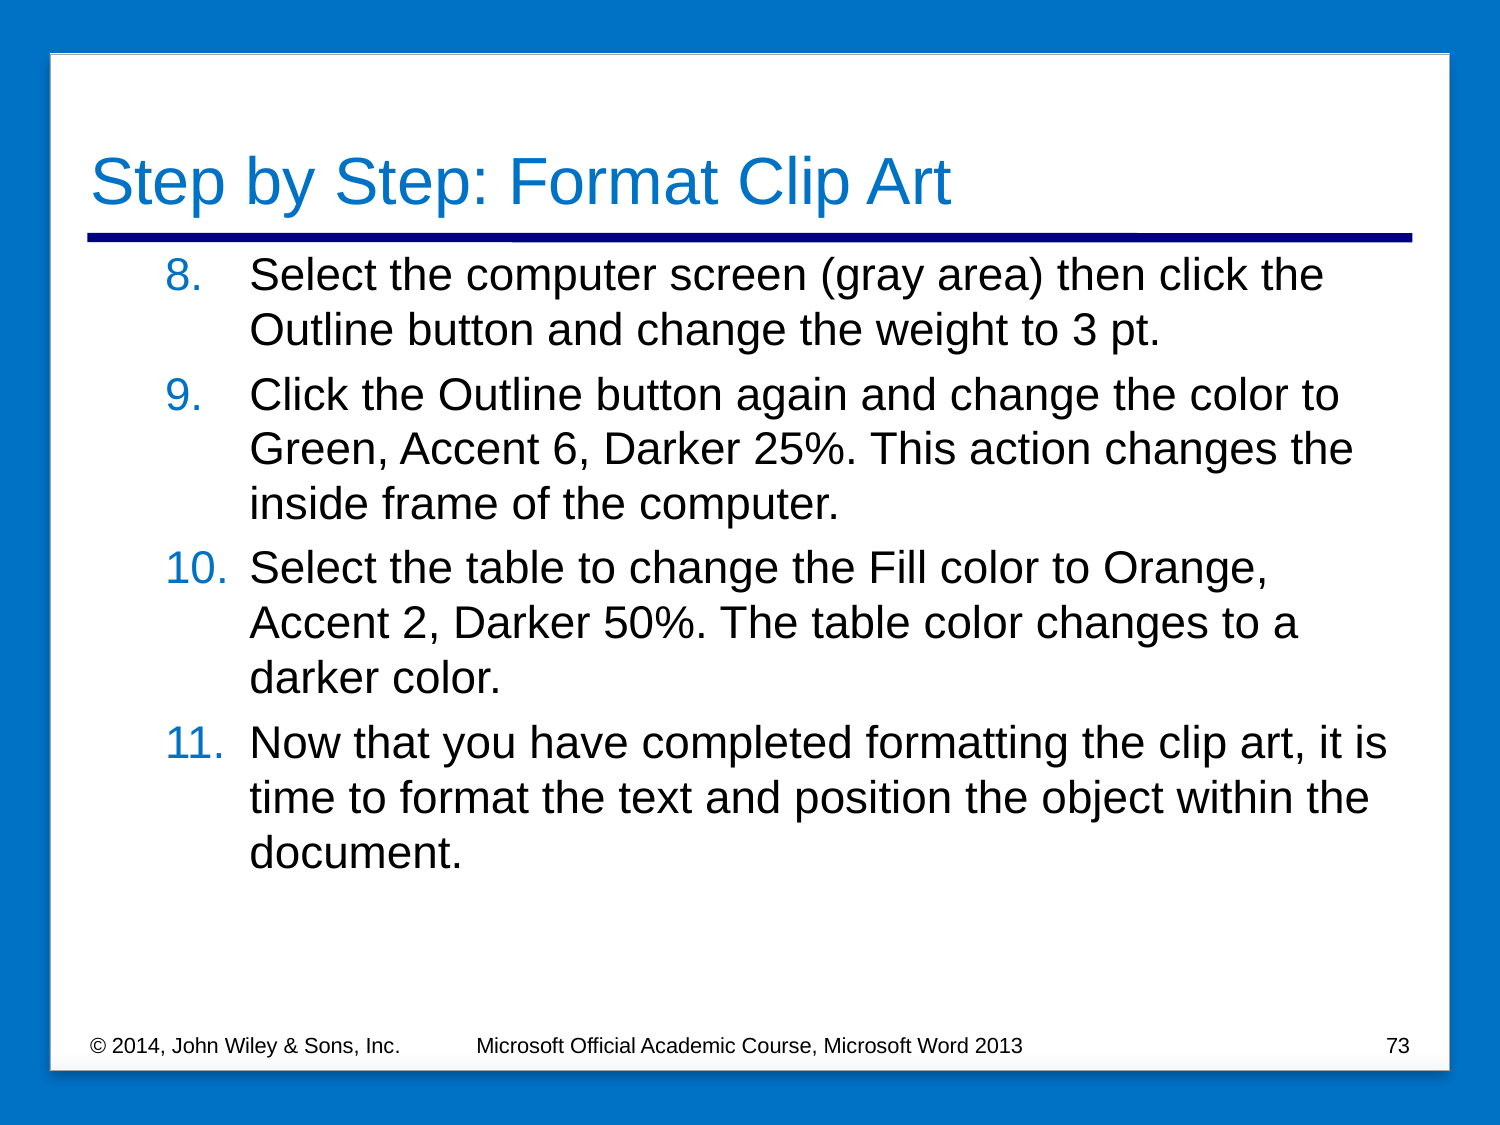

# Step by Step: Format Clip Art
Select the computer screen (gray area) then click the Outline button and change the weight to 3 pt.
Click the Outline button again and change the color to Green, Accent 6, Darker 25%. This action changes the inside frame of the computer.
Select the table to change the Fill color to Orange, Accent 2, Darker 50%. The table color changes to a darker color.
Now that you have completed formatting the clip art, it is time to format the text and position the object within the document.
© 2014, John Wiley & Sons, Inc.
Microsoft Official Academic Course, Microsoft Word 2013
73